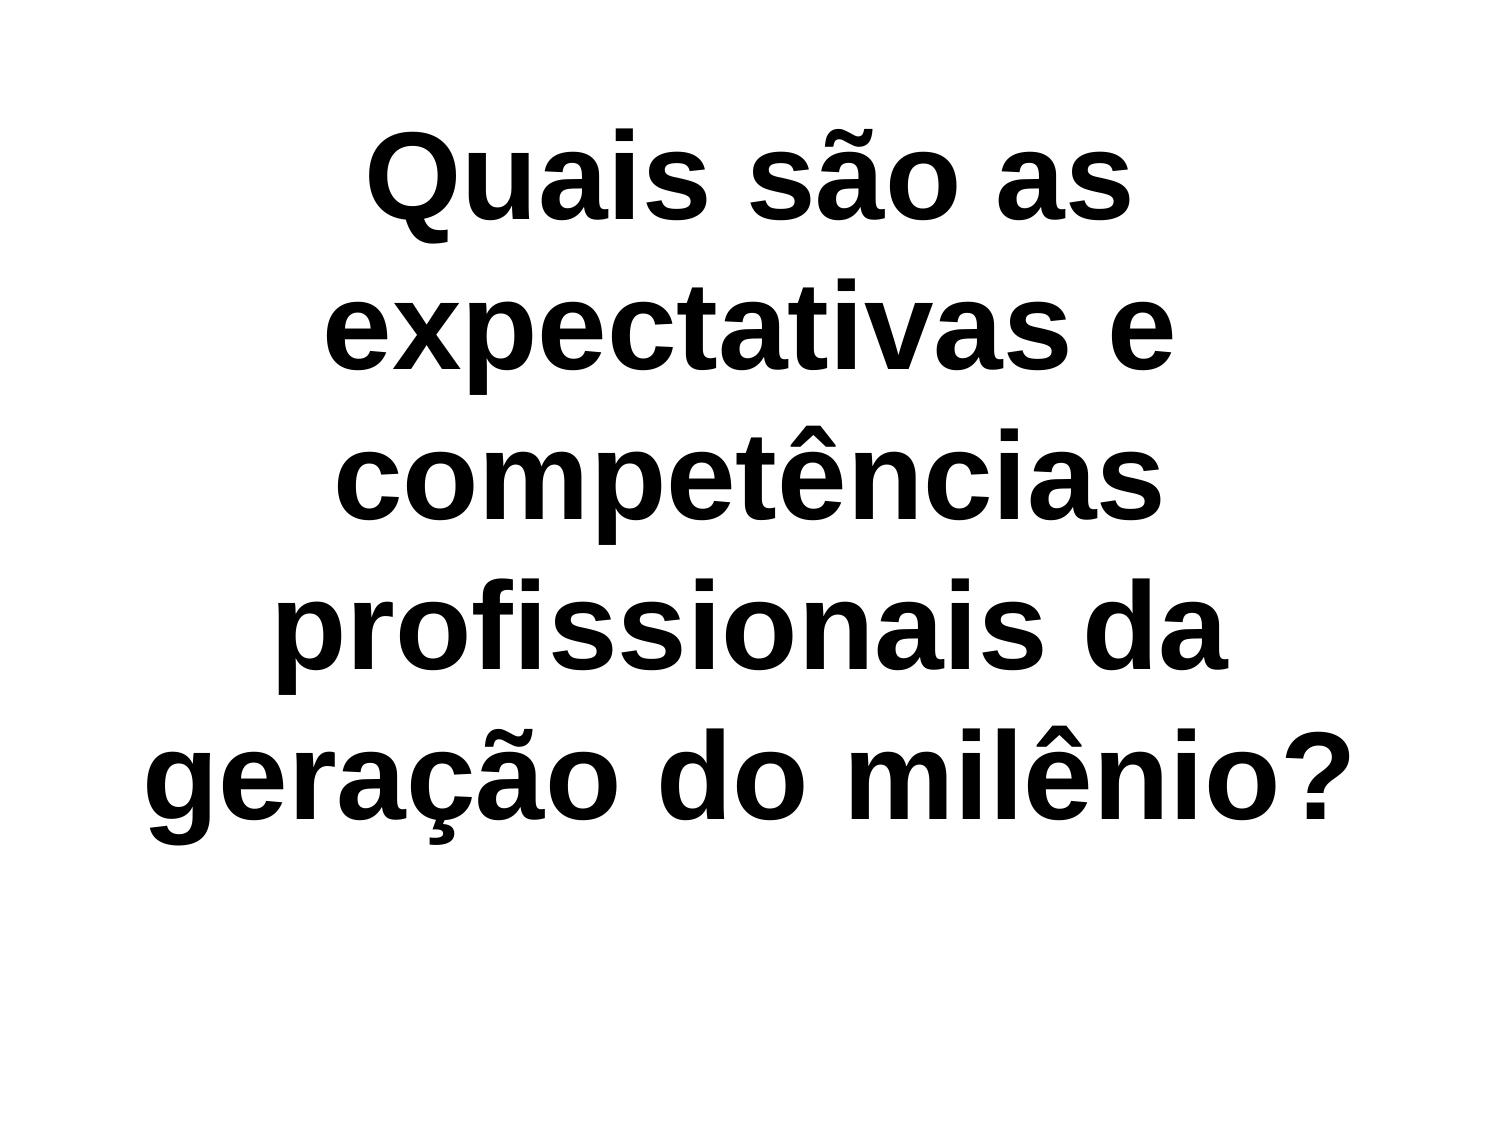

# Quais são as expectativas e competências profissionais da geração do milênio?